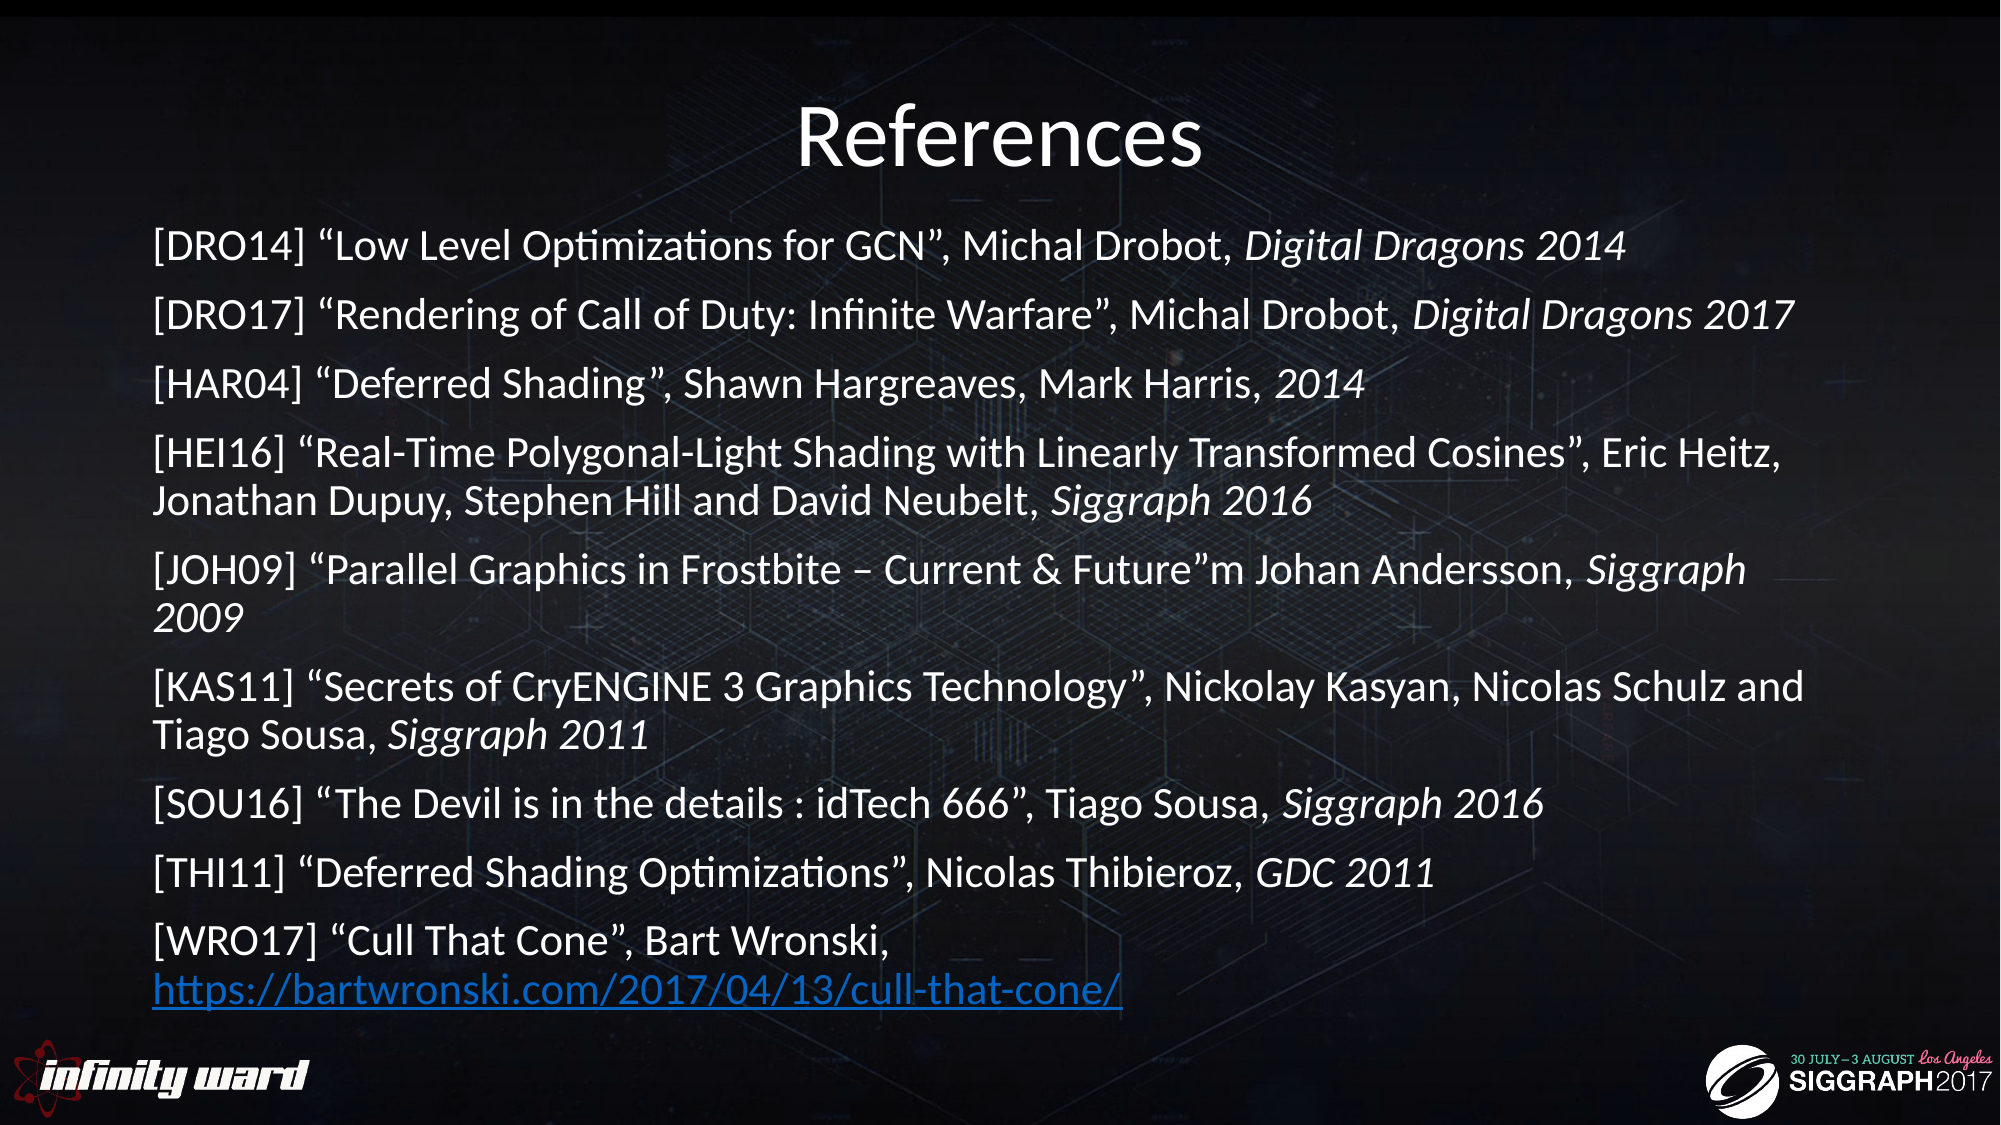

# References
[DRO14] “Low Level Optimizations for GCN”, Michal Drobot, Digital Dragons 2014
[DRO17] “Rendering of Call of Duty: Infinite Warfare”, Michal Drobot, Digital Dragons 2017
[HAR04] “Deferred Shading”, Shawn Hargreaves, Mark Harris, 2014
[HEI16] “Real-Time Polygonal-Light Shading with Linearly Transformed Cosines”, Eric Heitz, Jonathan Dupuy, Stephen Hill and David Neubelt, Siggraph 2016
[JOH09] “Parallel Graphics in Frostbite – Current & Future”m Johan Andersson, Siggraph 2009
[KAS11] “Secrets of CryENGINE 3 Graphics Technology”, Nickolay Kasyan, Nicolas Schulz and Tiago Sousa, Siggraph 2011
[SOU16] “The Devil is in the details : idTech 666”, Tiago Sousa, Siggraph 2016
[THI11] “Deferred Shading Optimizations”, Nicolas Thibieroz, GDC 2011
[WRO17] “Cull That Cone”, Bart Wronski, https://bartwronski.com/2017/04/13/cull-that-cone/